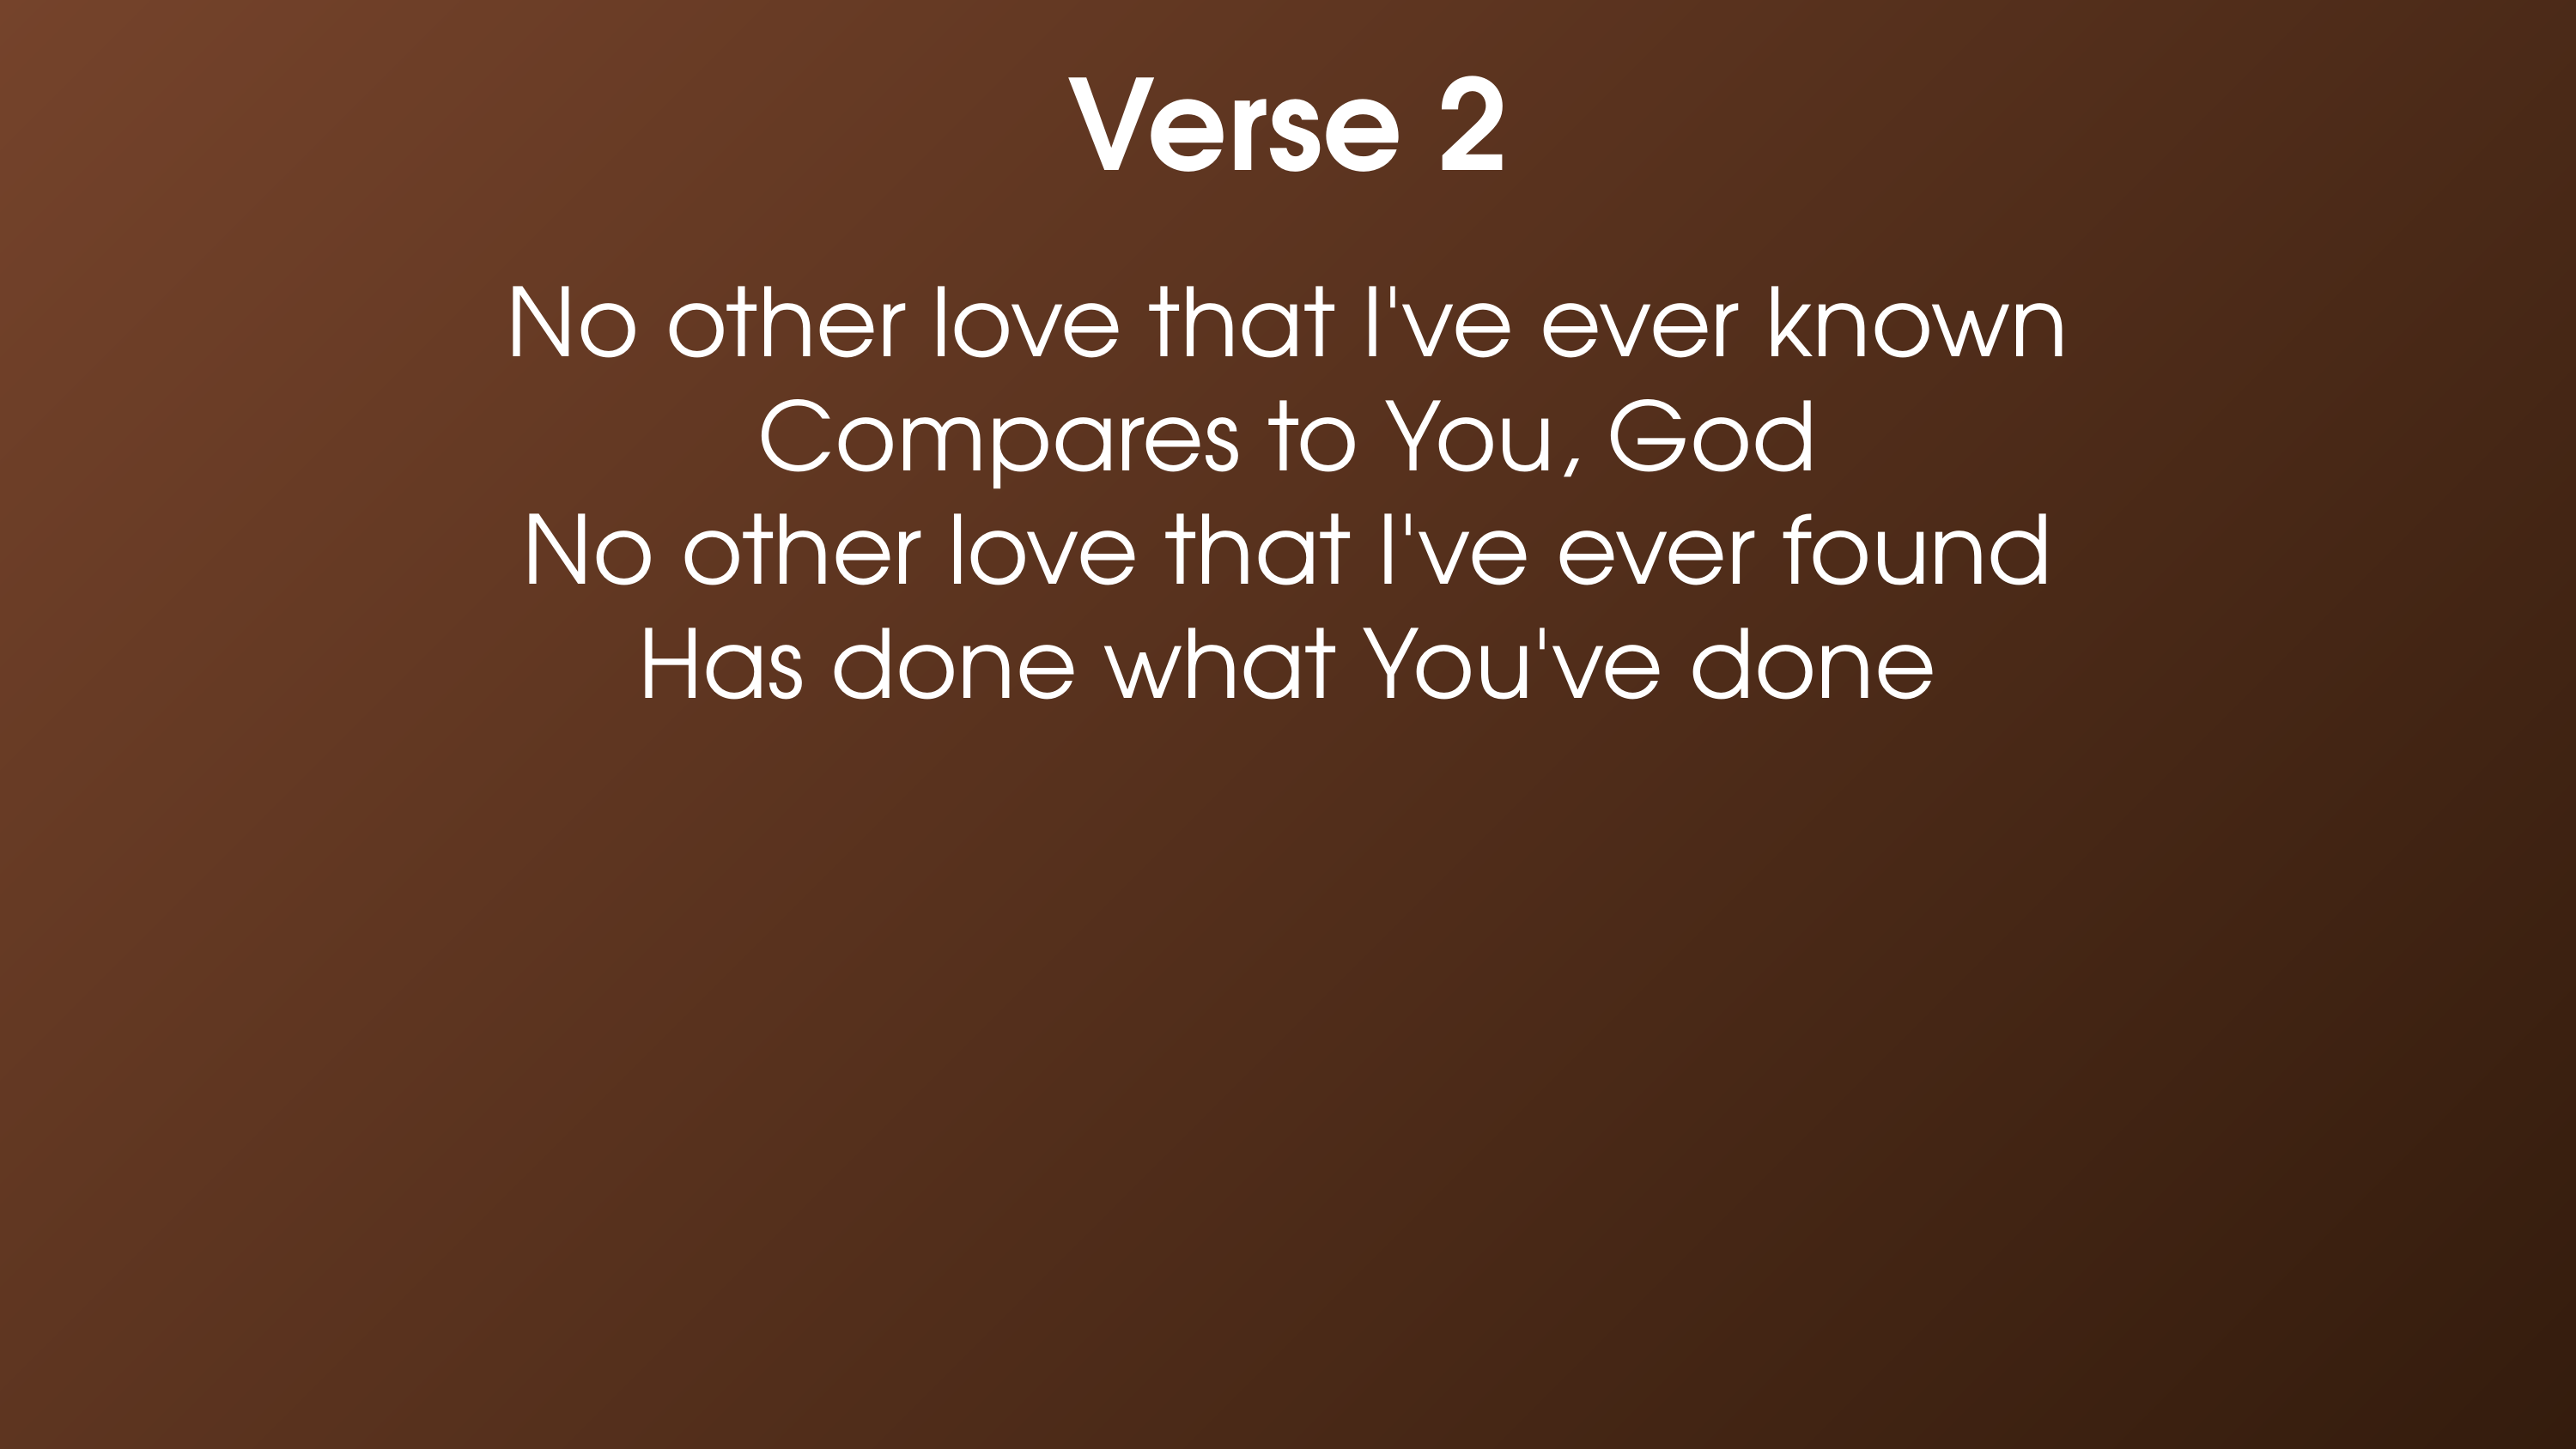

Verse 2
No other love that I've ever known
Compares to You, God
No other love that I've ever found
Has done what You've done